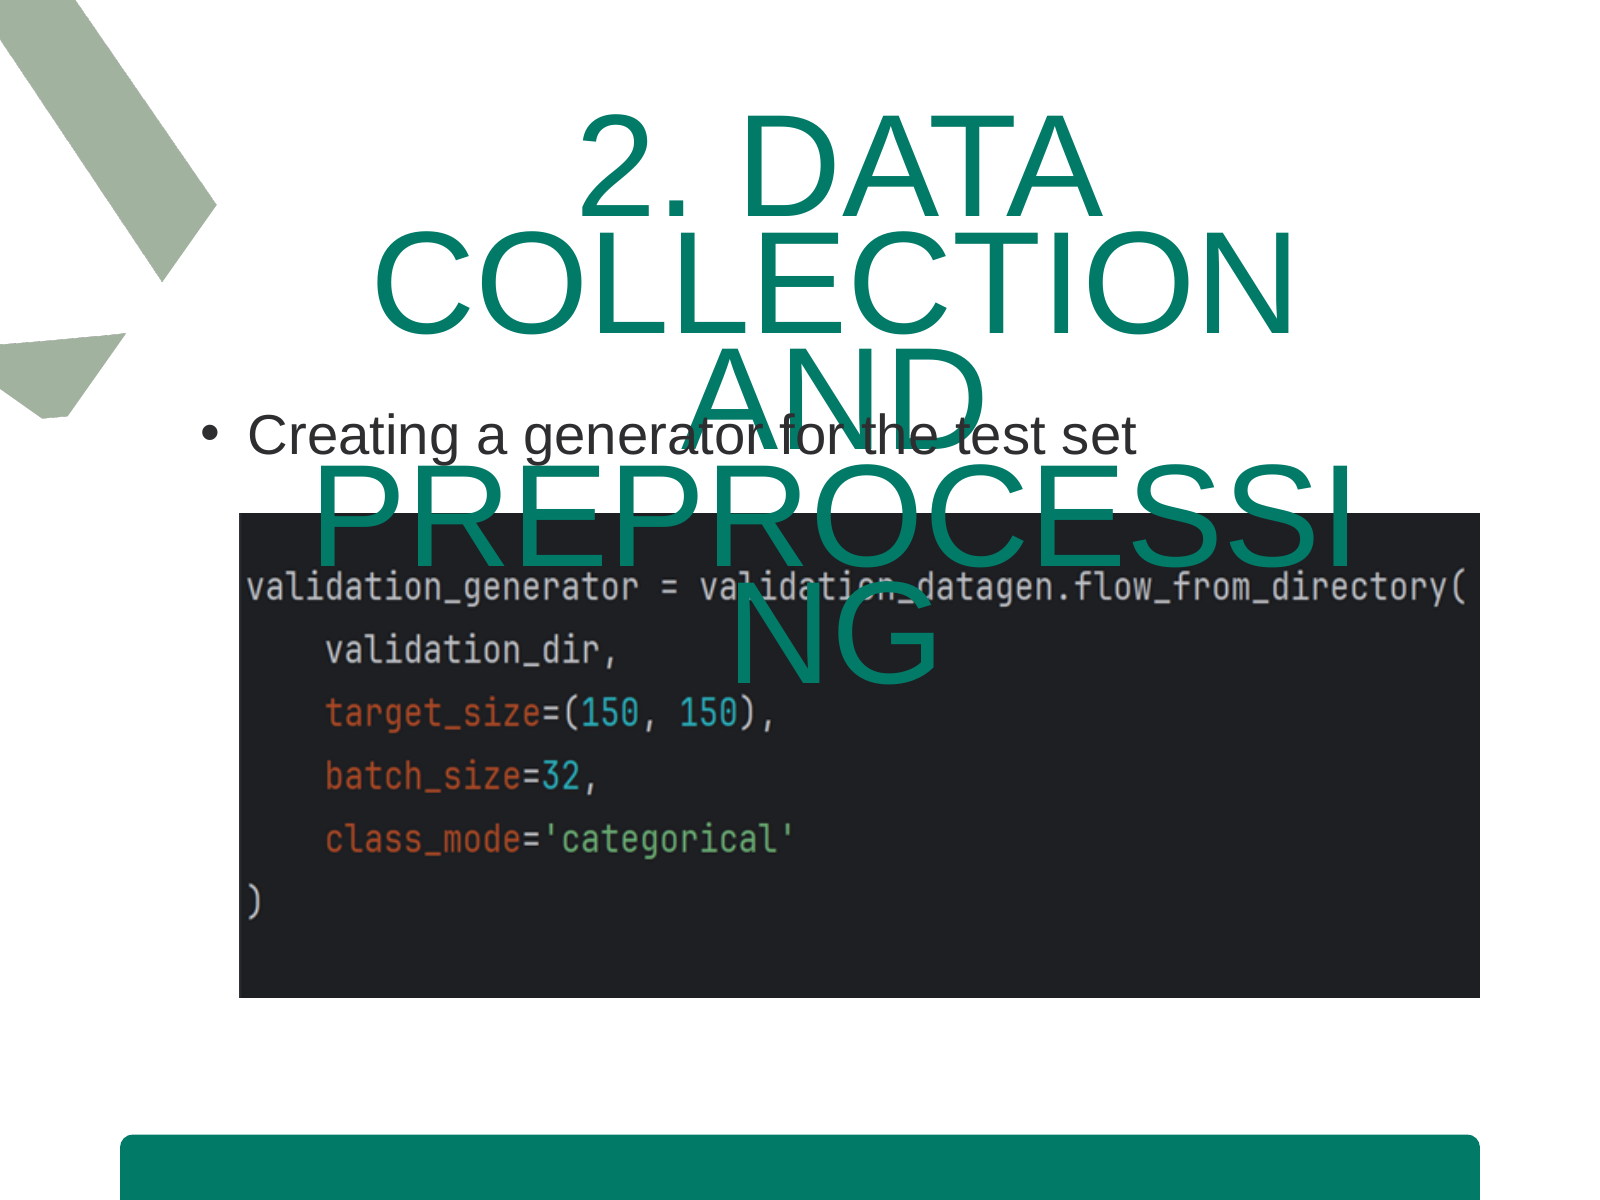

2. DATA COLLECTION AND PREPROCESSING
Creating a generator for the test set